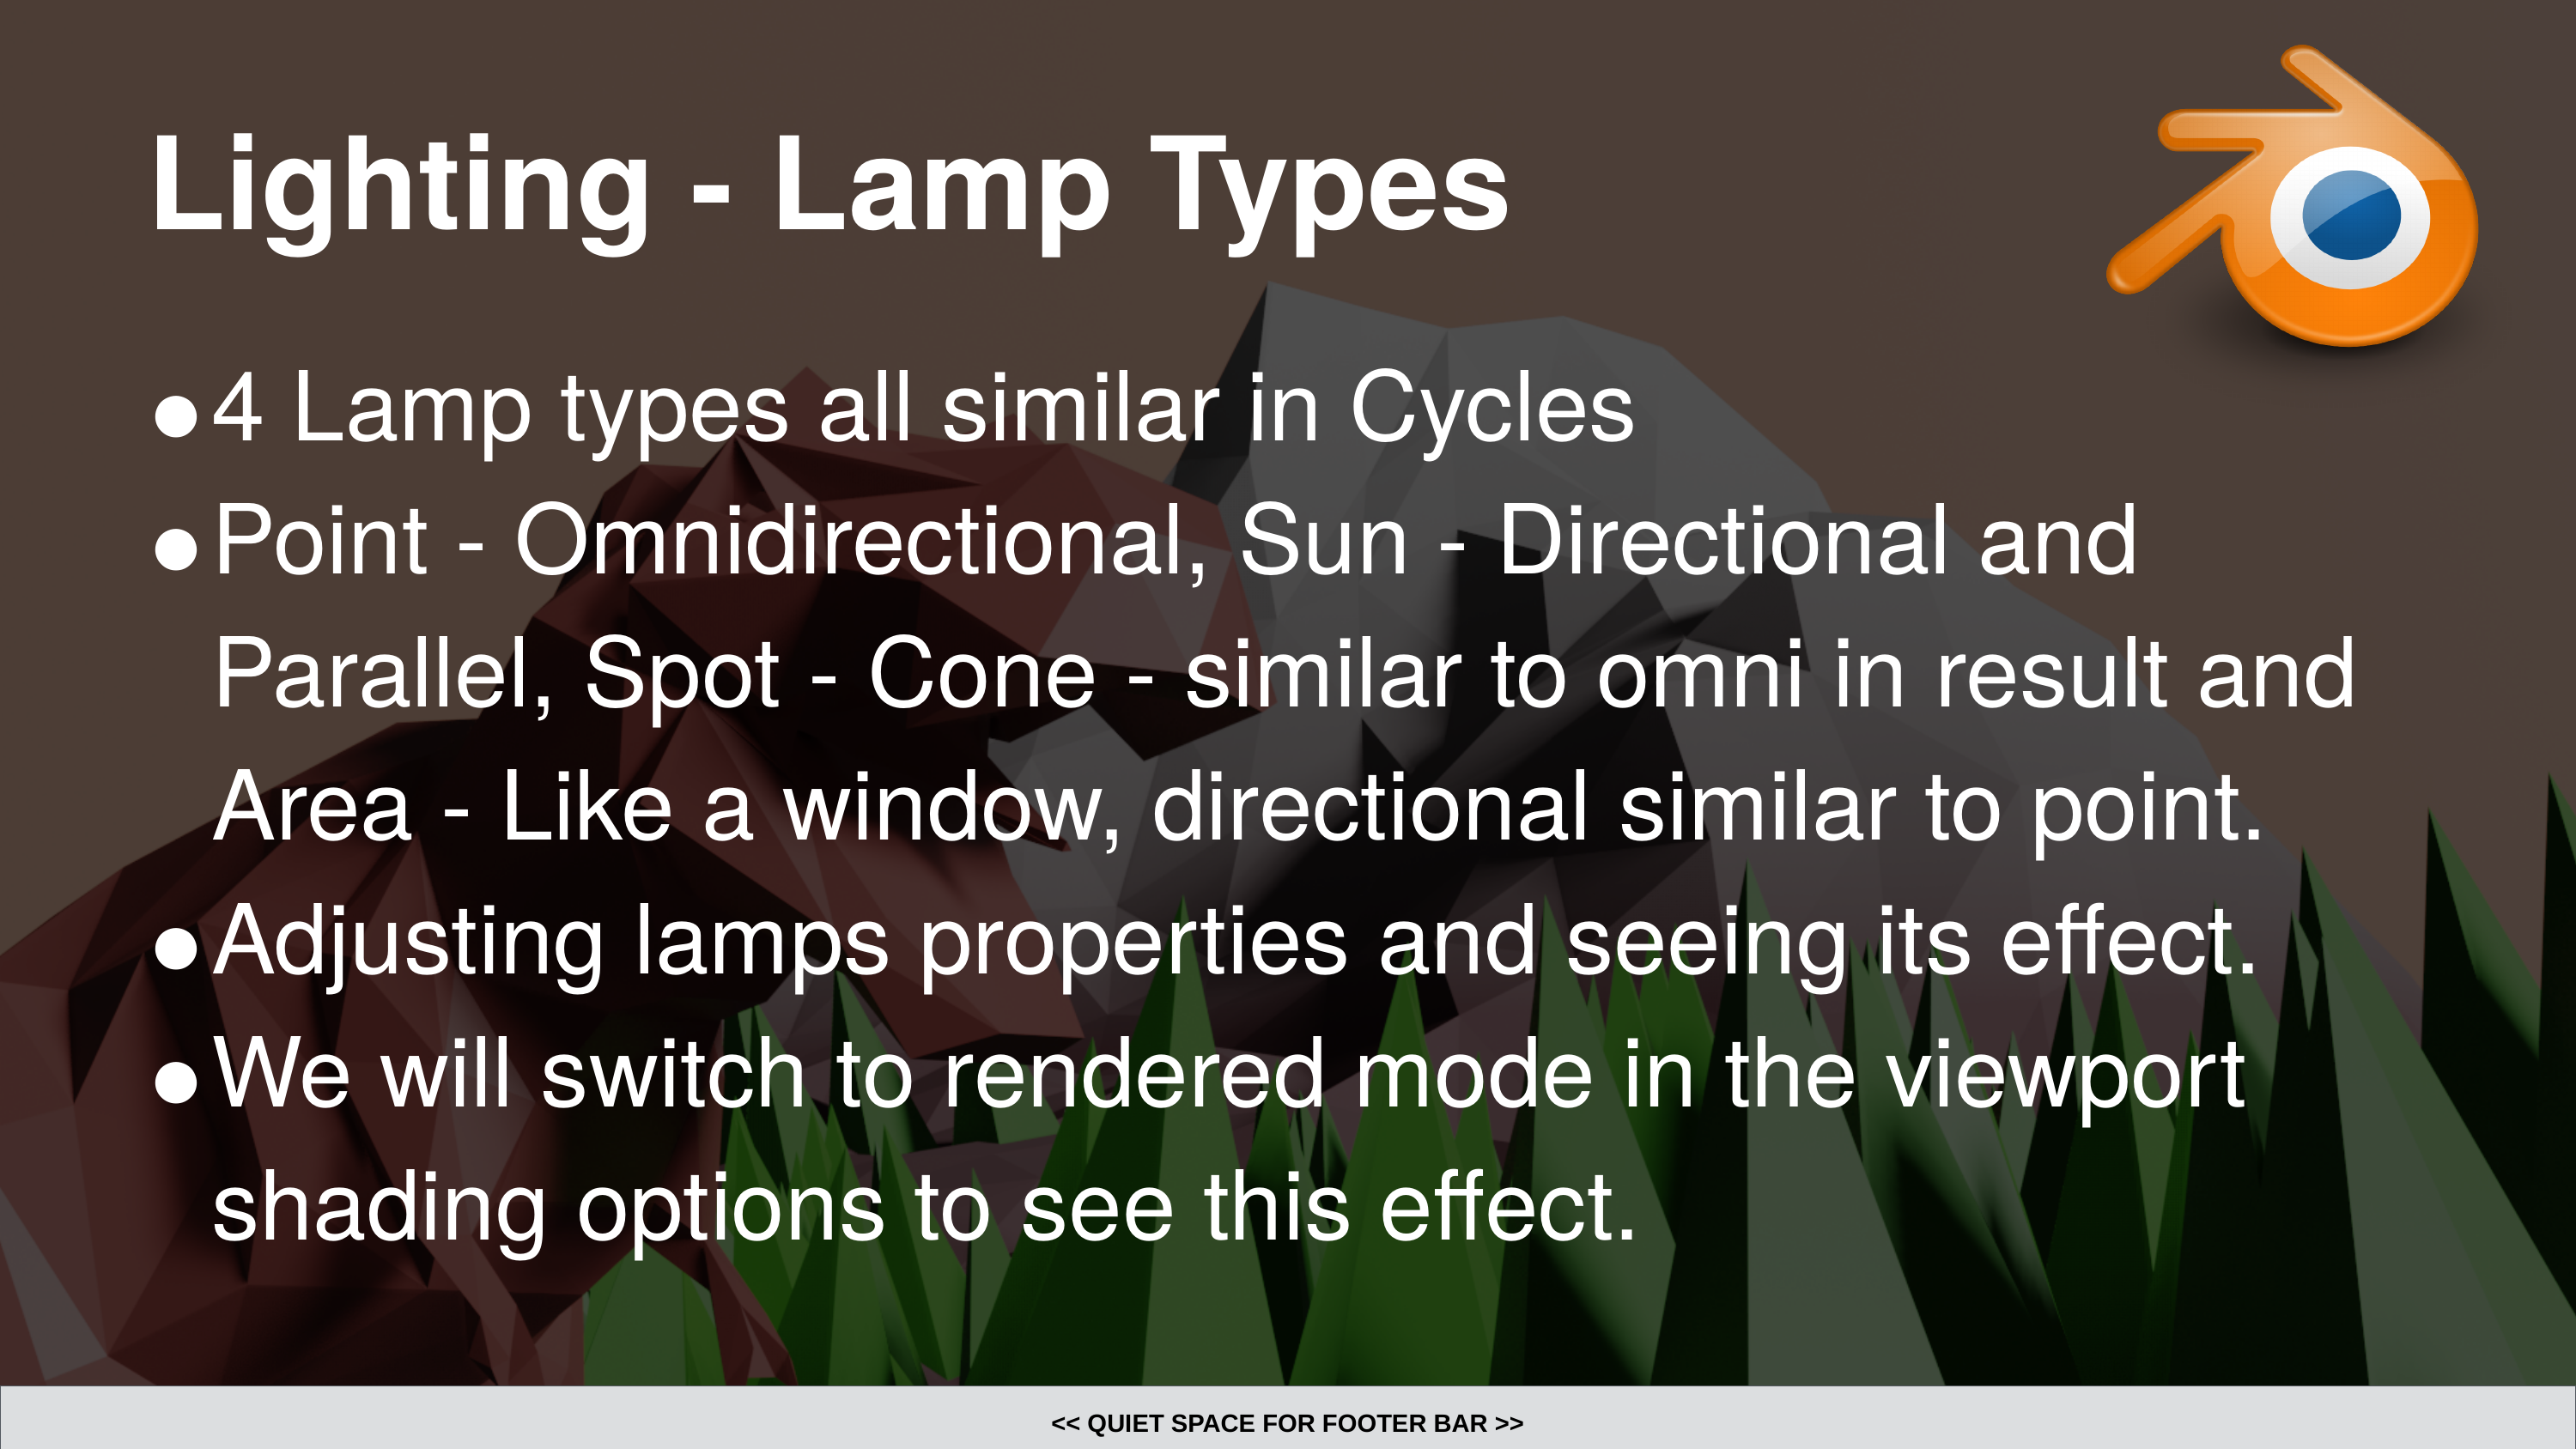

# Lighting - Lamp Types

4 Lamp types all similar in Cycles
Point - Omnidirectional, Sun - Directional and Parallel, Spot - Cone - similar to omni in result and Area - Like a window, directional similar to point.
Adjusting lamps properties and seeing its effect.
We will switch to rendered mode in the viewport shading options to see this effect.